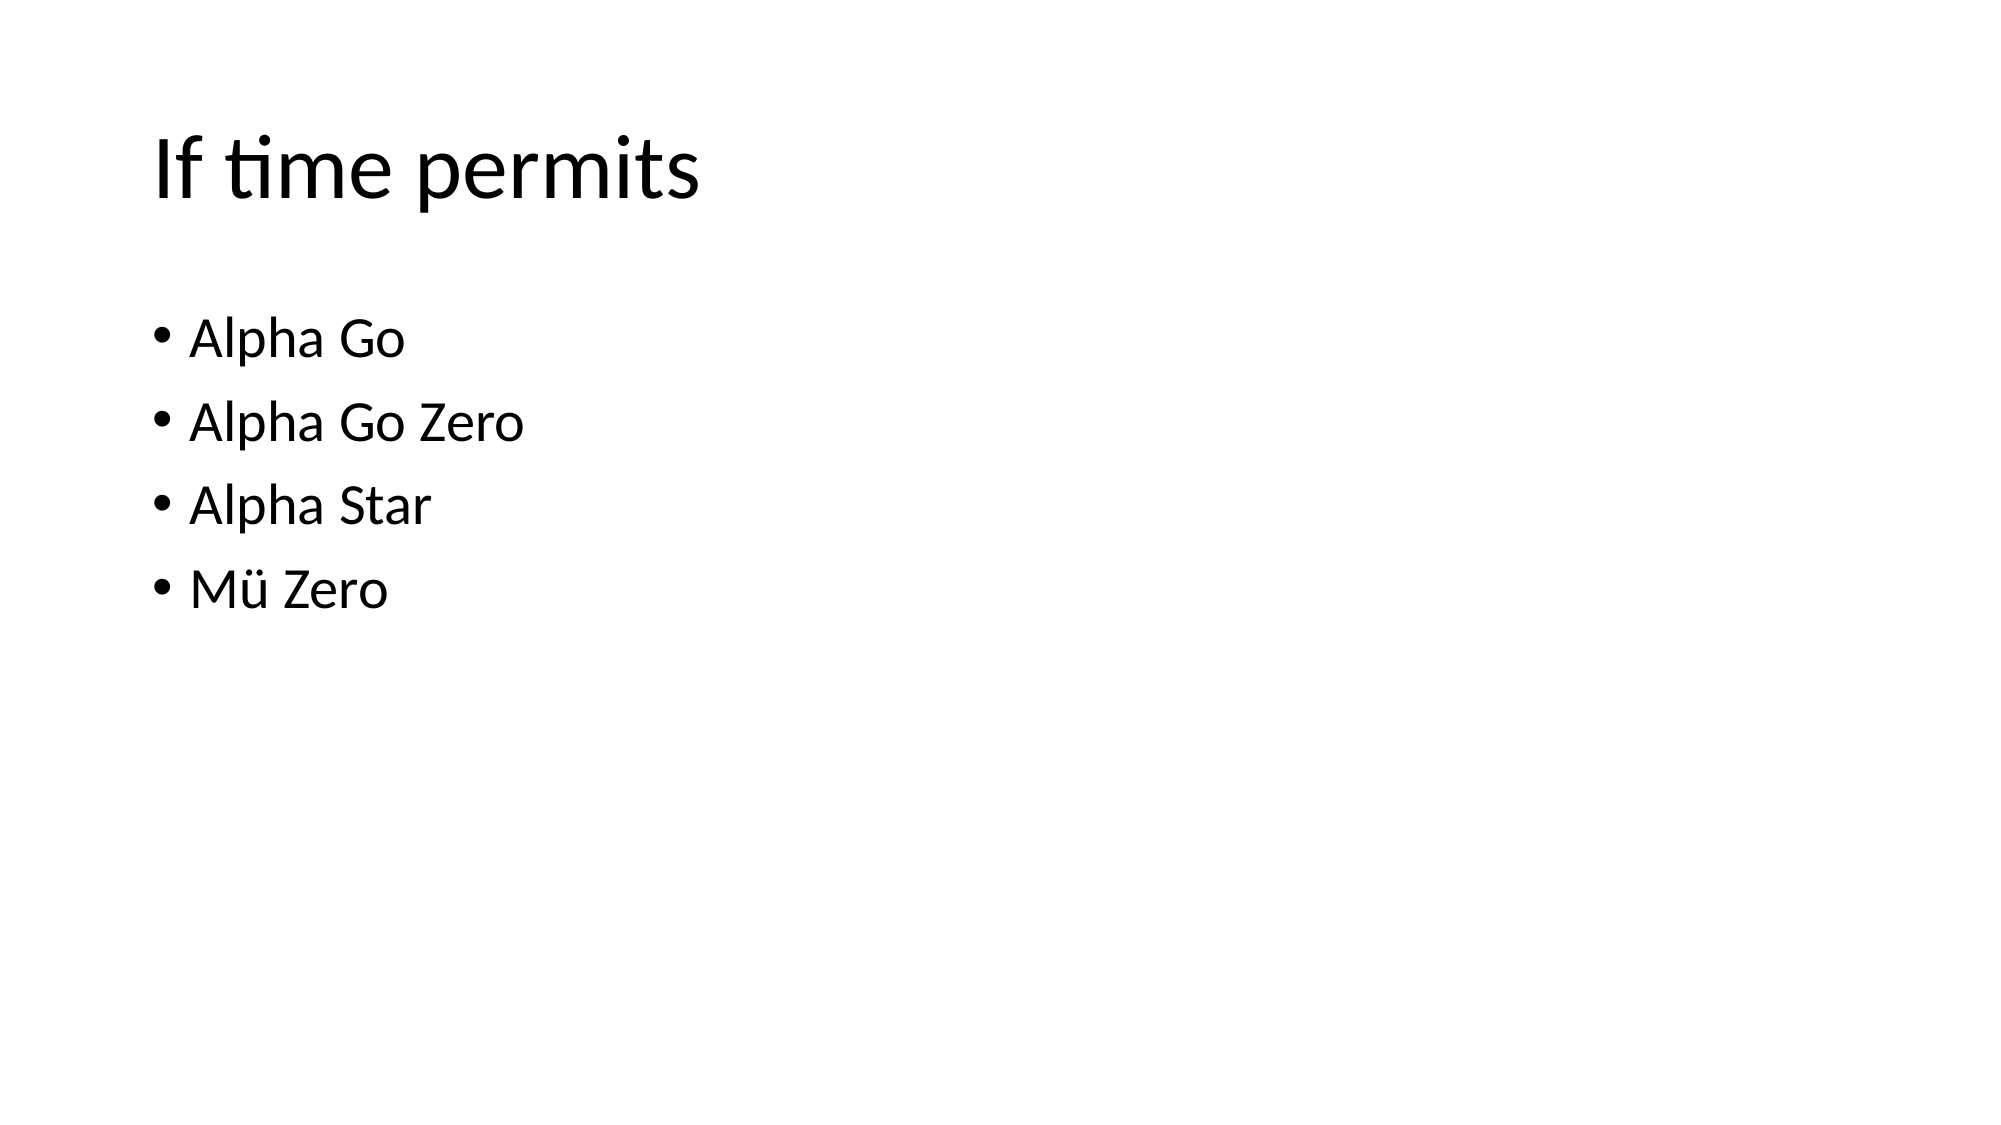

# If time permits
Alpha Go
Alpha Go Zero
Alpha Star
Mü Zero